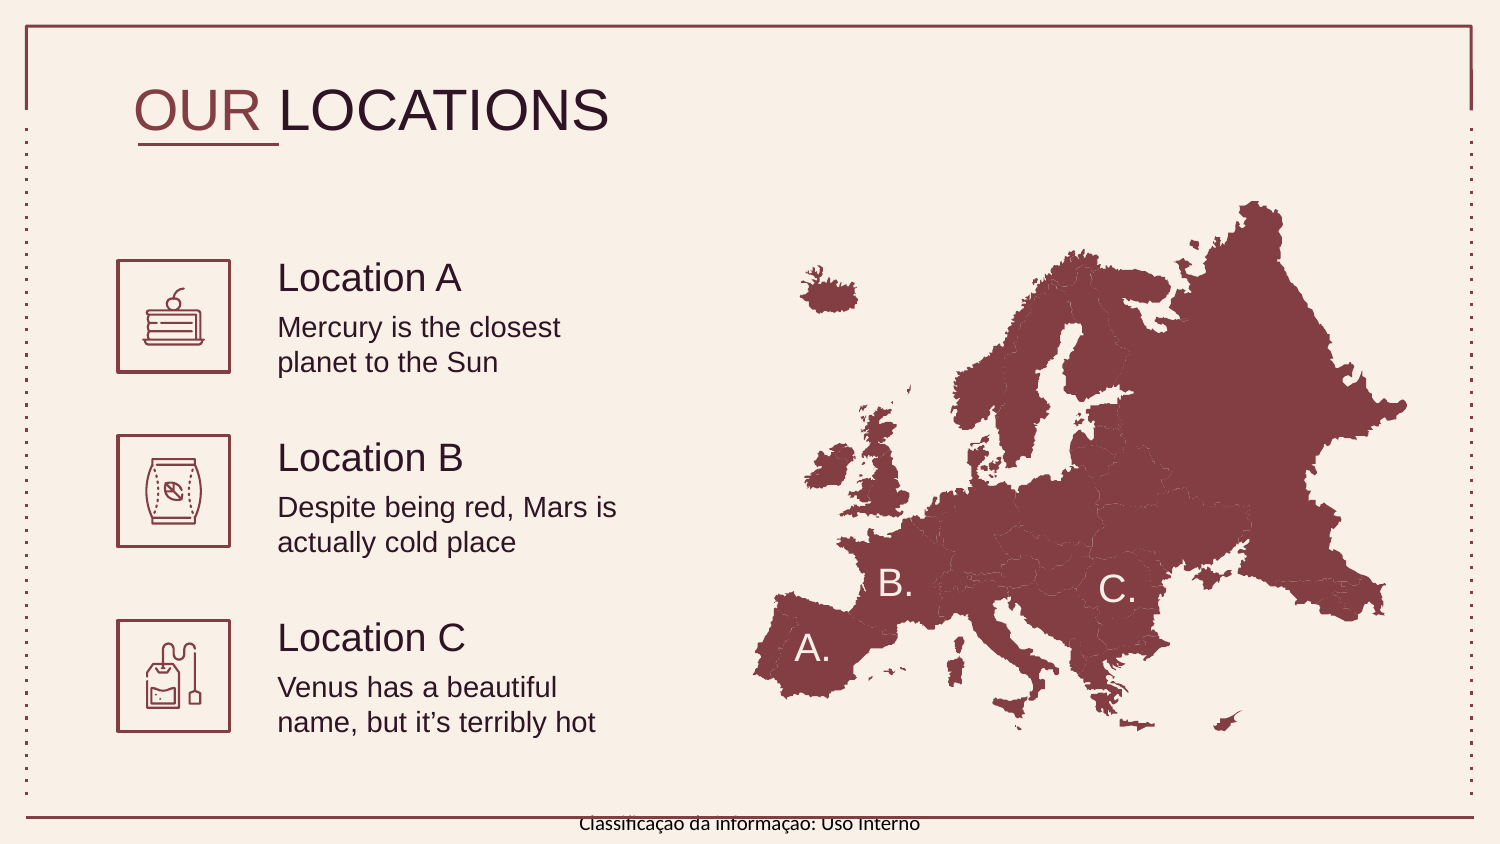

# OUR LOCATIONS

Location A

Mercury is the closest planet to the Sun
Location B

Despite being red, Mars is actually cold place
B.
C.
Location C
A.

Venus has a beautiful name, but it’s terribly hot